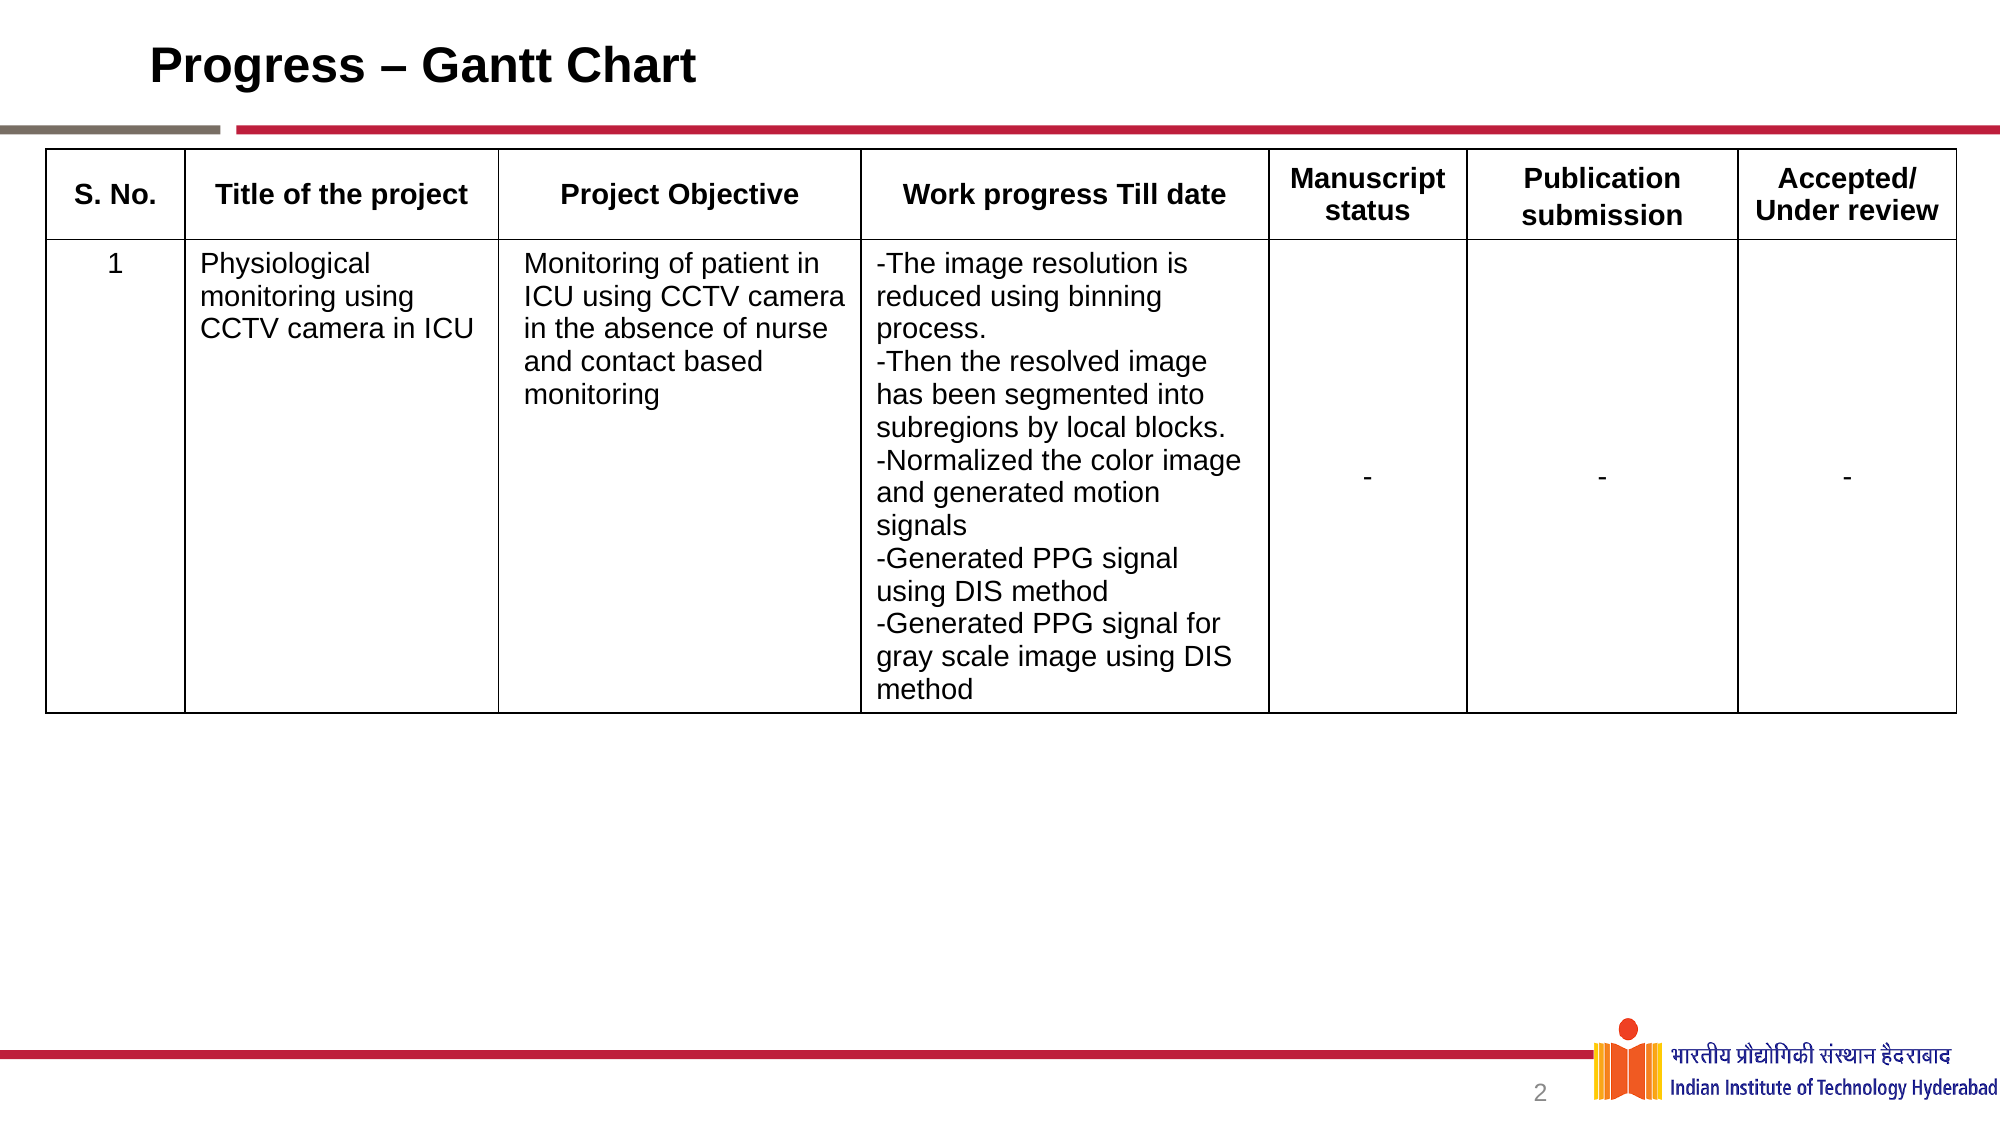

Progress – Gantt Chart
| S. No. | Title of the project | Project Objective | Work progress Till date | Manuscript status | Publication submission | Accepted/ Under review |
| --- | --- | --- | --- | --- | --- | --- |
| 1 | Physiological monitoring using CCTV camera in ICU | Monitoring of patient in ICU using CCTV camera in the absence of nurse and contact based monitoring | -The image resolution is reduced using binning process. -Then the resolved image has been segmented into subregions by local blocks. -Normalized the color image and generated motion signals -Generated PPG signal using DIS method -Generated PPG signal for gray scale image using DIS method | - | - | - |
2